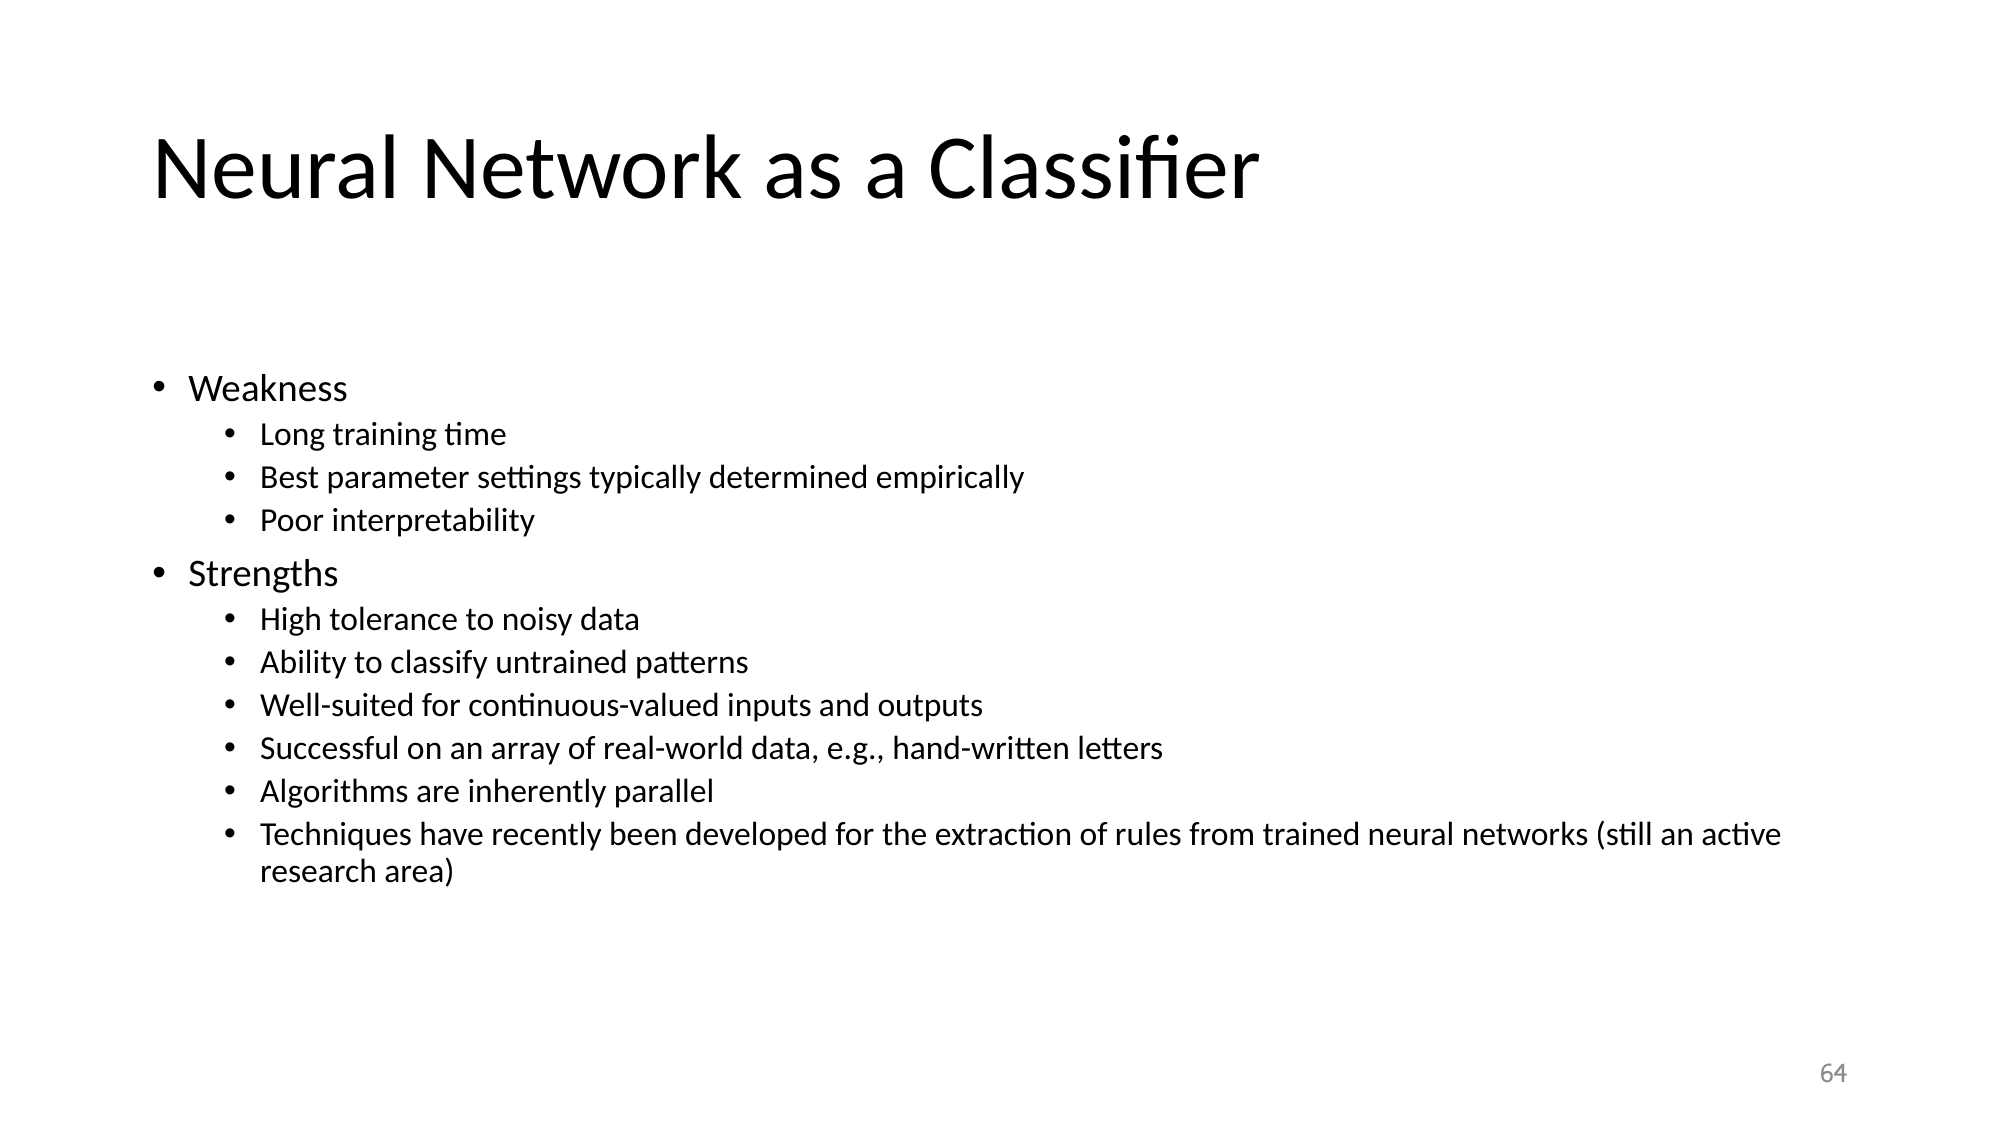

# Neural Network as a Classifier

Weakness
Long training time
Best parameter settings typically determined empirically
Poor interpretability
Strengths
High tolerance to noisy data
Ability to classify untrained patterns
Well-suited for continuous-valued inputs and outputs
Successful on an array of real-world data, e.g., hand-written letters
Algorithms are inherently parallel
Techniques have recently been developed for the extraction of rules from trained neural networks (still an active research area)

64